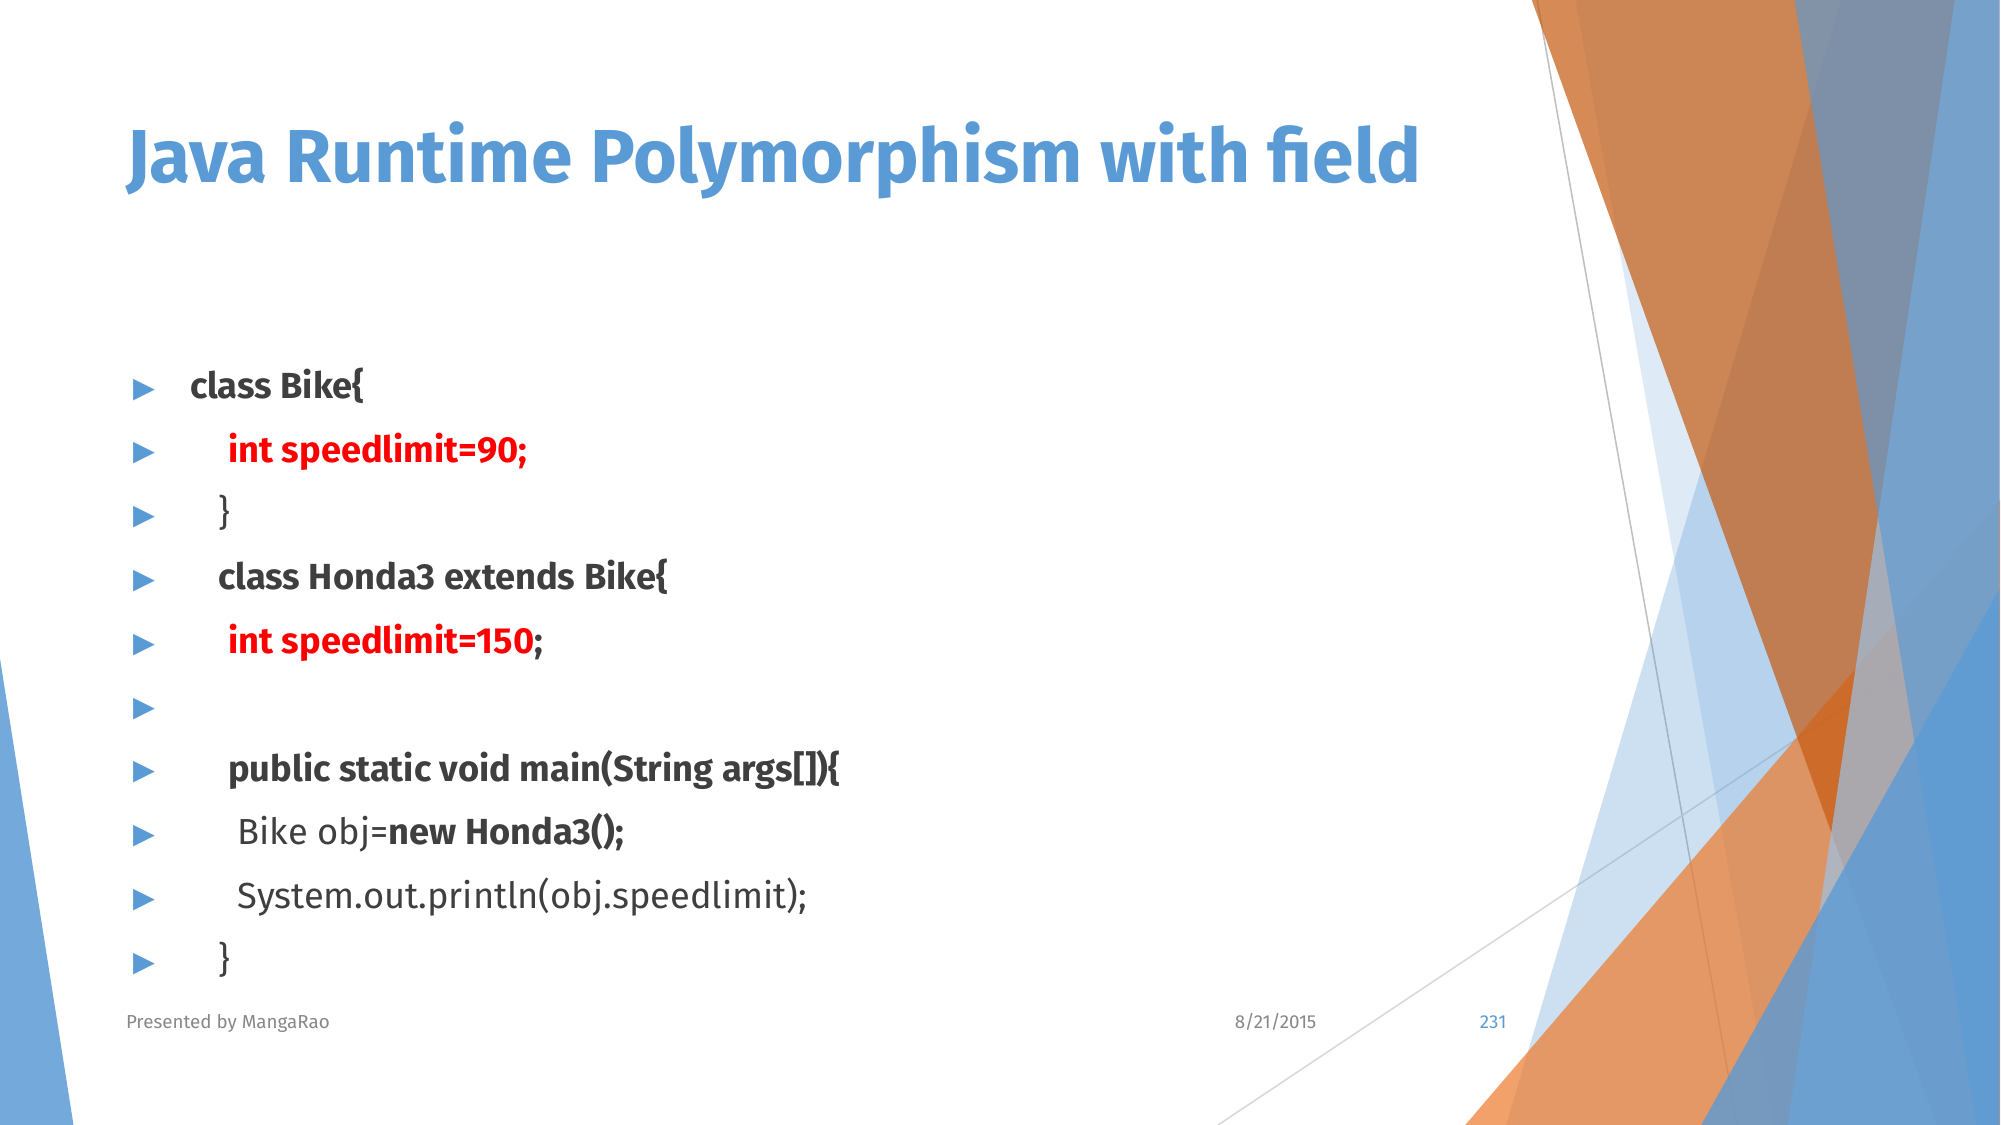

# Java Runtime Polymorphism with field
 class Bike{
     int speedlimit=90;
    }
    class Honda3 extends Bike{
     int speedlimit=150;

     public static void main(String args[]){
      Bike obj=new Honda3();
      System.out.println(obj.speedlimit);
    }
Presented by MangaRao
8/21/2015
231